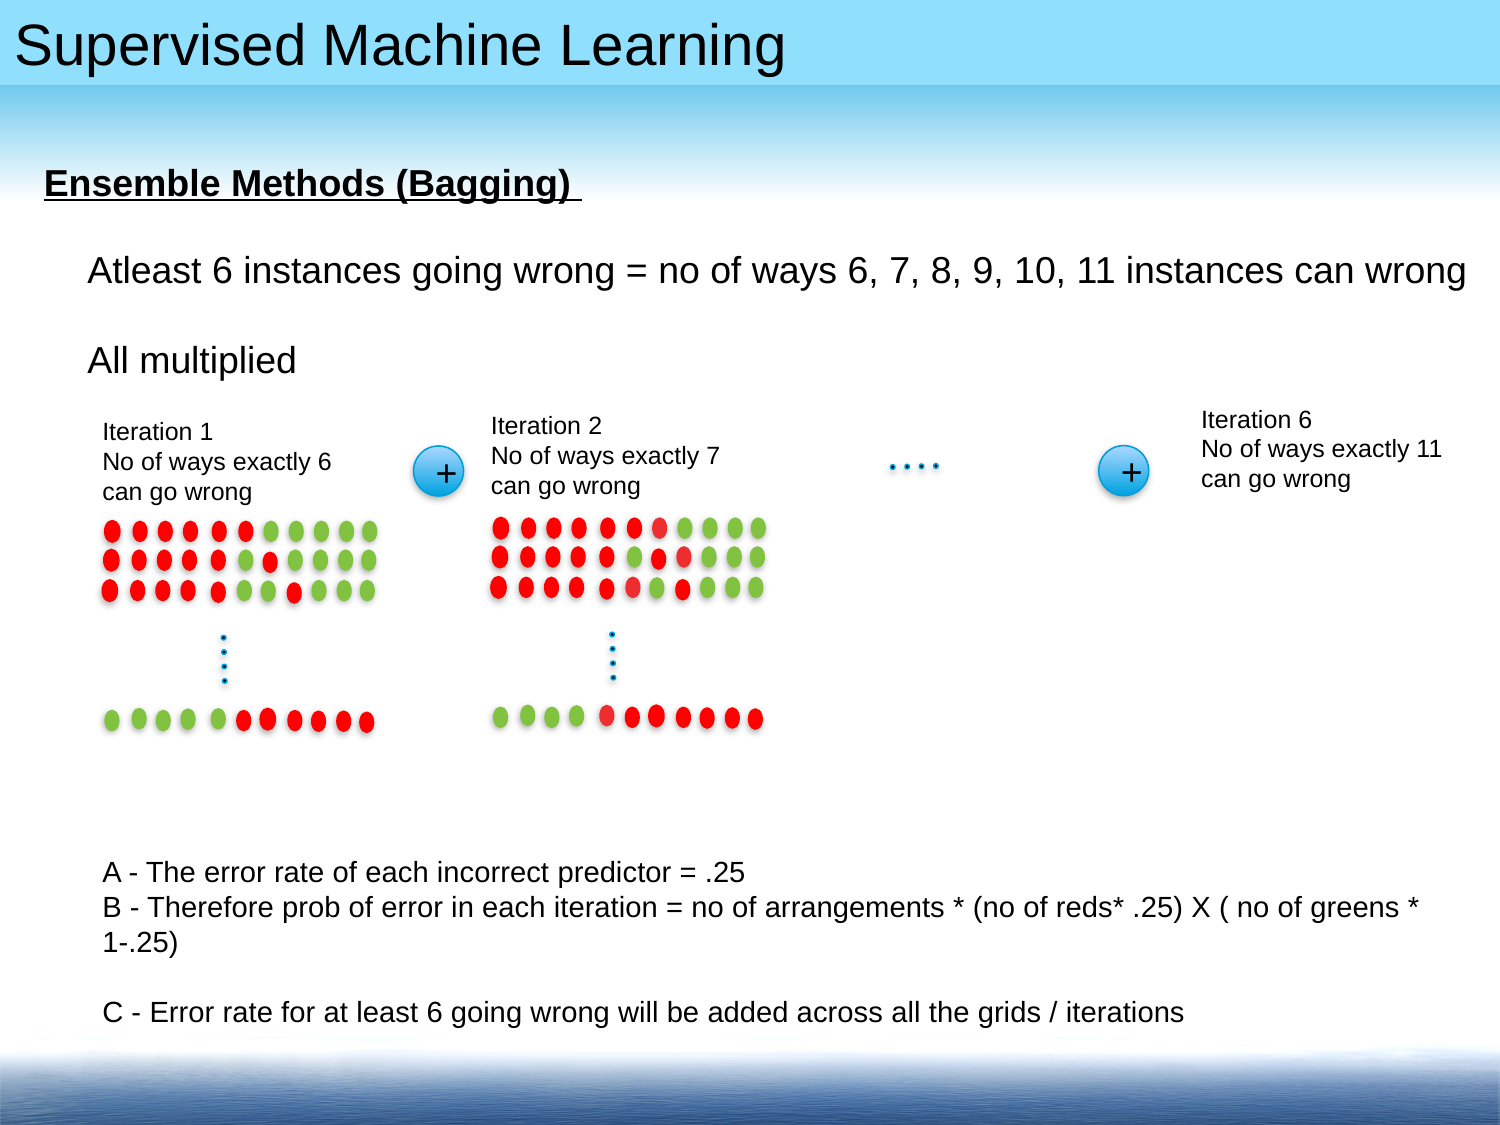

Ensemble Methods (Bagging)
Atleast 6 instances going wrong = no of ways 6, 7, 8, 9, 10, 11 instances can wrong

All multiplied
Iteration 6
No of ways exactly 11
can go wrong
Iteration 2
No of ways exactly 7
can go wrong
Iteration 1
No of ways exactly 6
can go wrong

+
+

A - The error rate of each incorrect predictor = .25
B - Therefore prob of error in each iteration = no of arrangements * (no of reds* .25) X ( no of greens * 1-.25)

C - Error rate for at least 6 going wrong will be added across all the grids / iterations